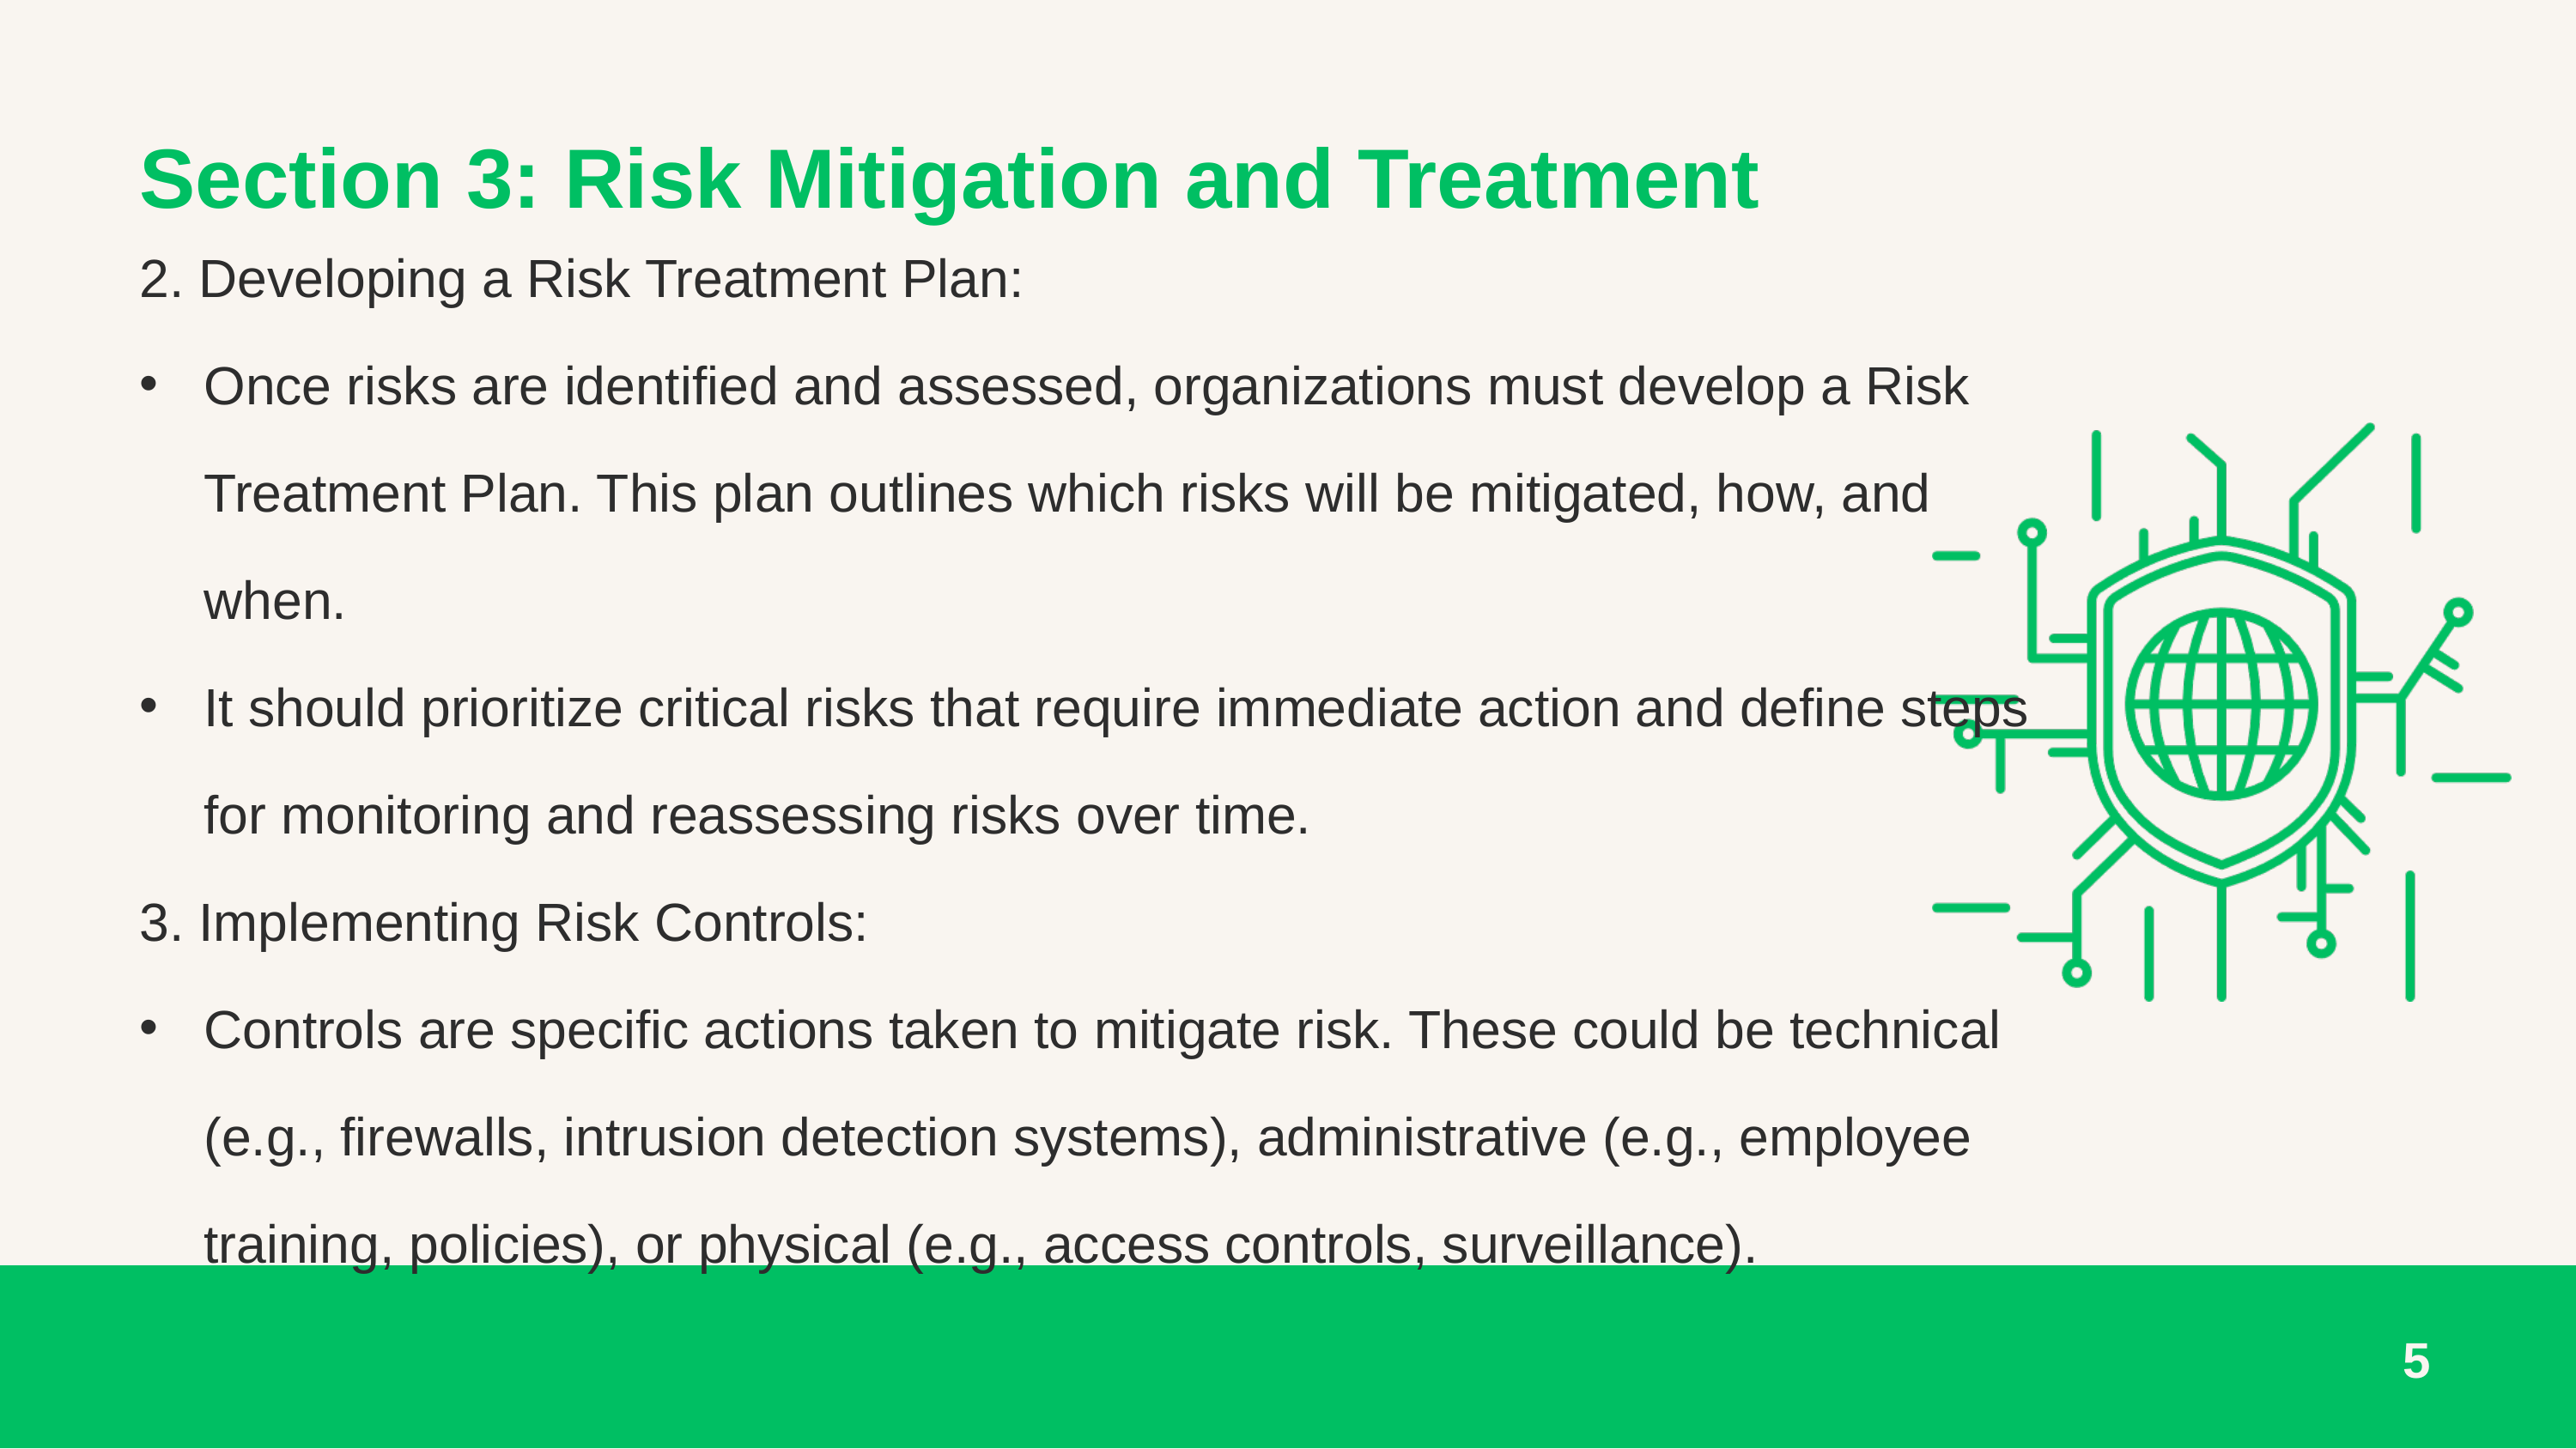

Section 3: Risk Mitigation and Treatment
2. Developing a Risk Treatment Plan:
Once risks are identified and assessed, organizations must develop a Risk Treatment Plan. This plan outlines which risks will be mitigated, how, and when.
It should prioritize critical risks that require immediate action and define steps for monitoring and reassessing risks over time.
3. Implementing Risk Controls:
Controls are specific actions taken to mitigate risk. These could be technical (e.g., firewalls, intrusion detection systems), administrative (e.g., employee training, policies), or physical (e.g., access controls, surveillance).

5